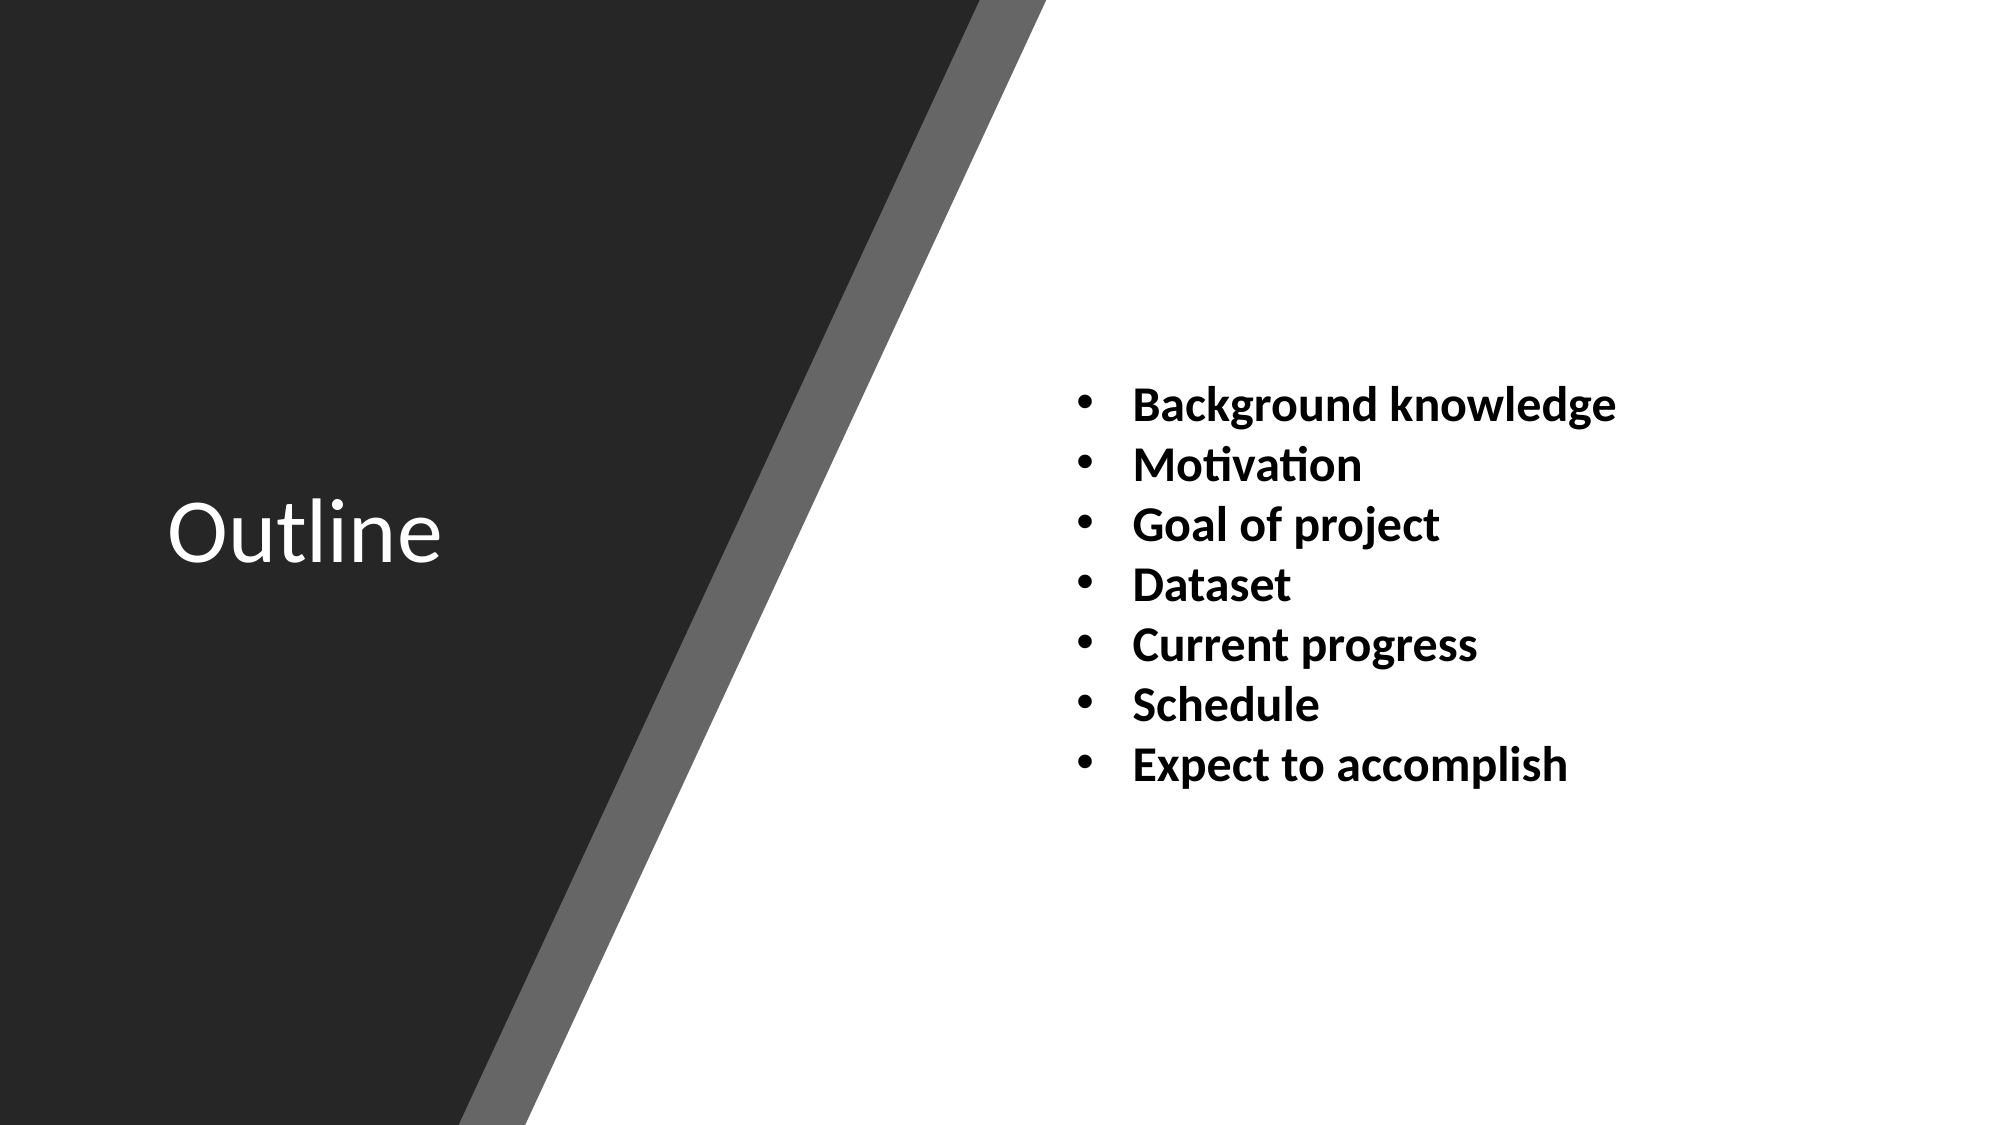

# Outline
Background knowledge
Motivation
Goal of project
Dataset
Current progress
Schedule
Expect to accomplish